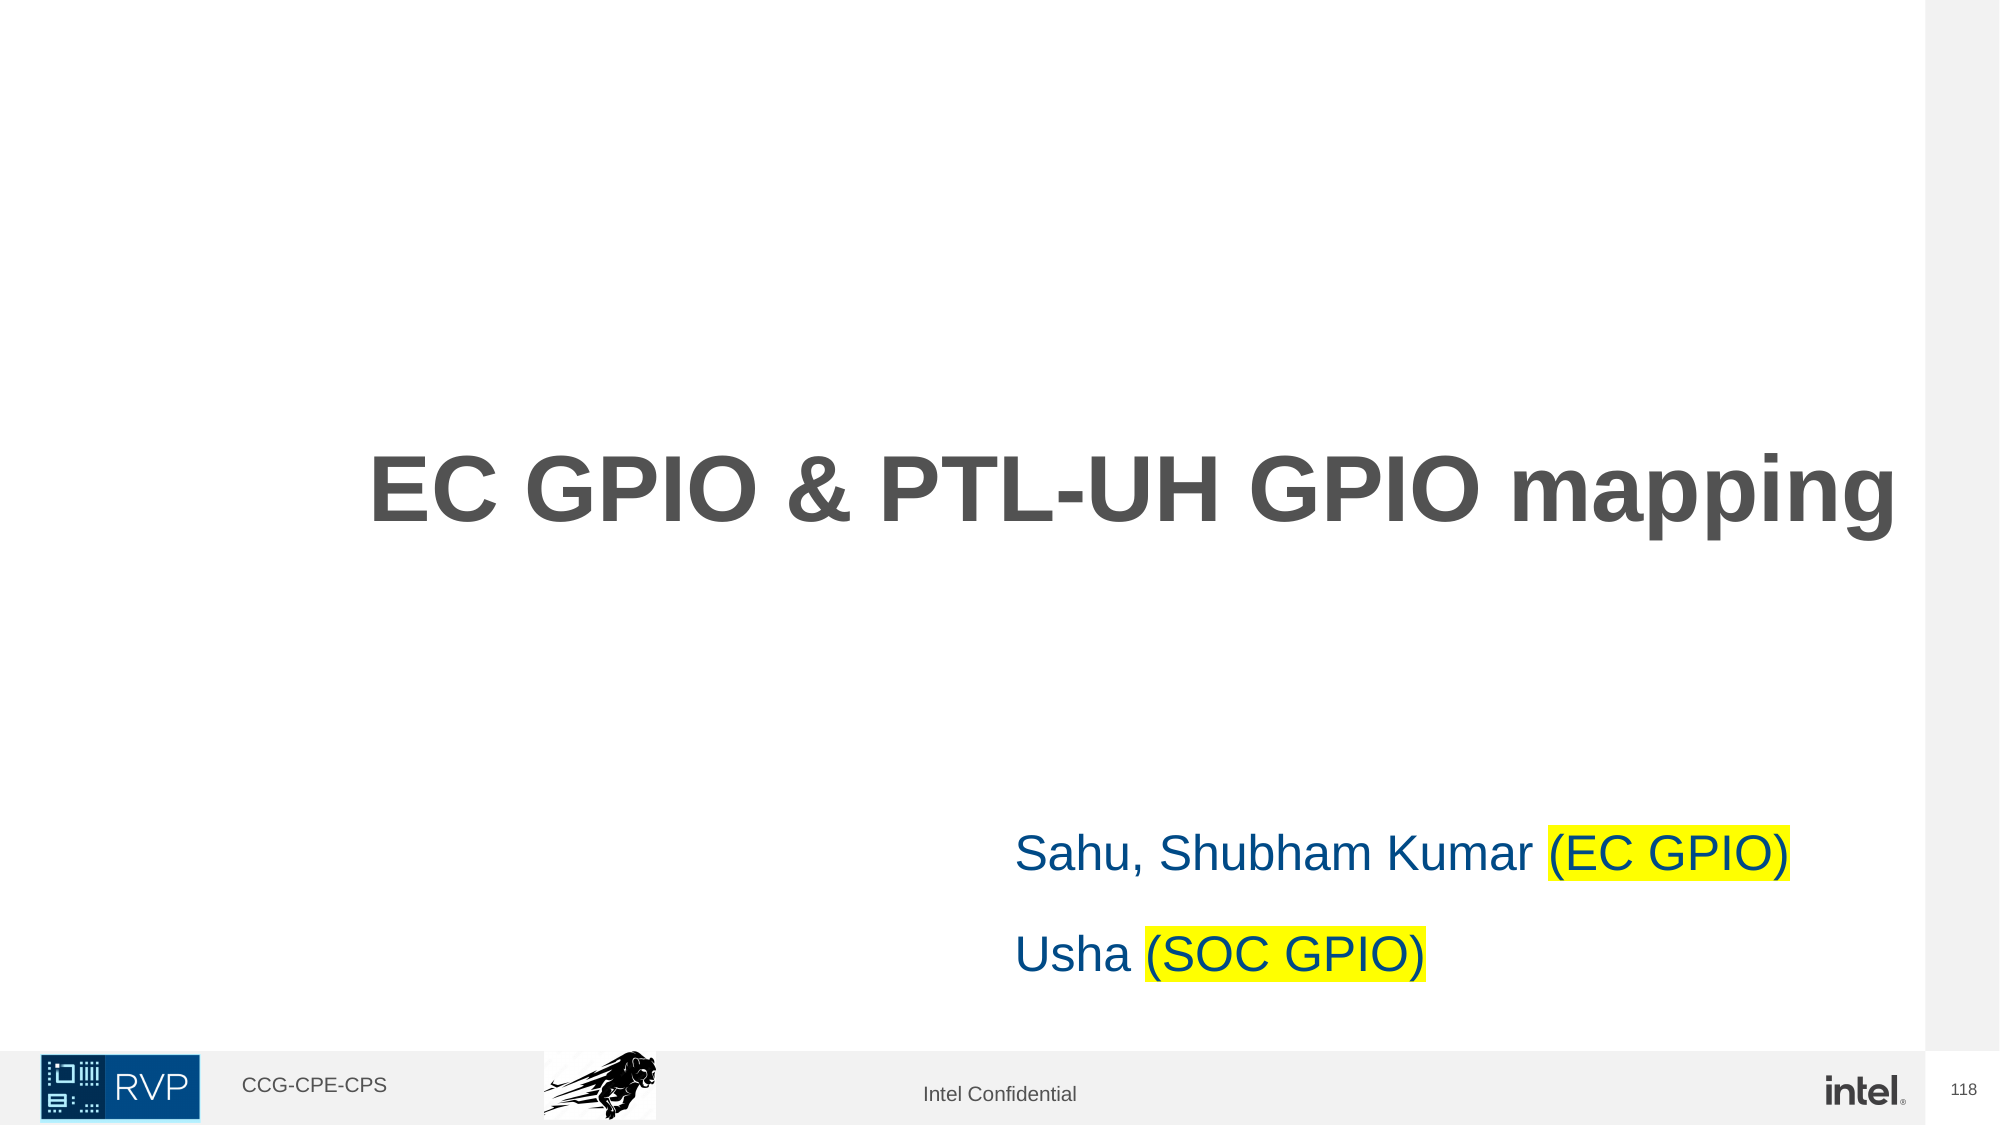

# EC GPIO & PTL-UH GPIO mapping
Sahu, Shubham Kumar (EC GPIO)
Usha (SOC GPIO)